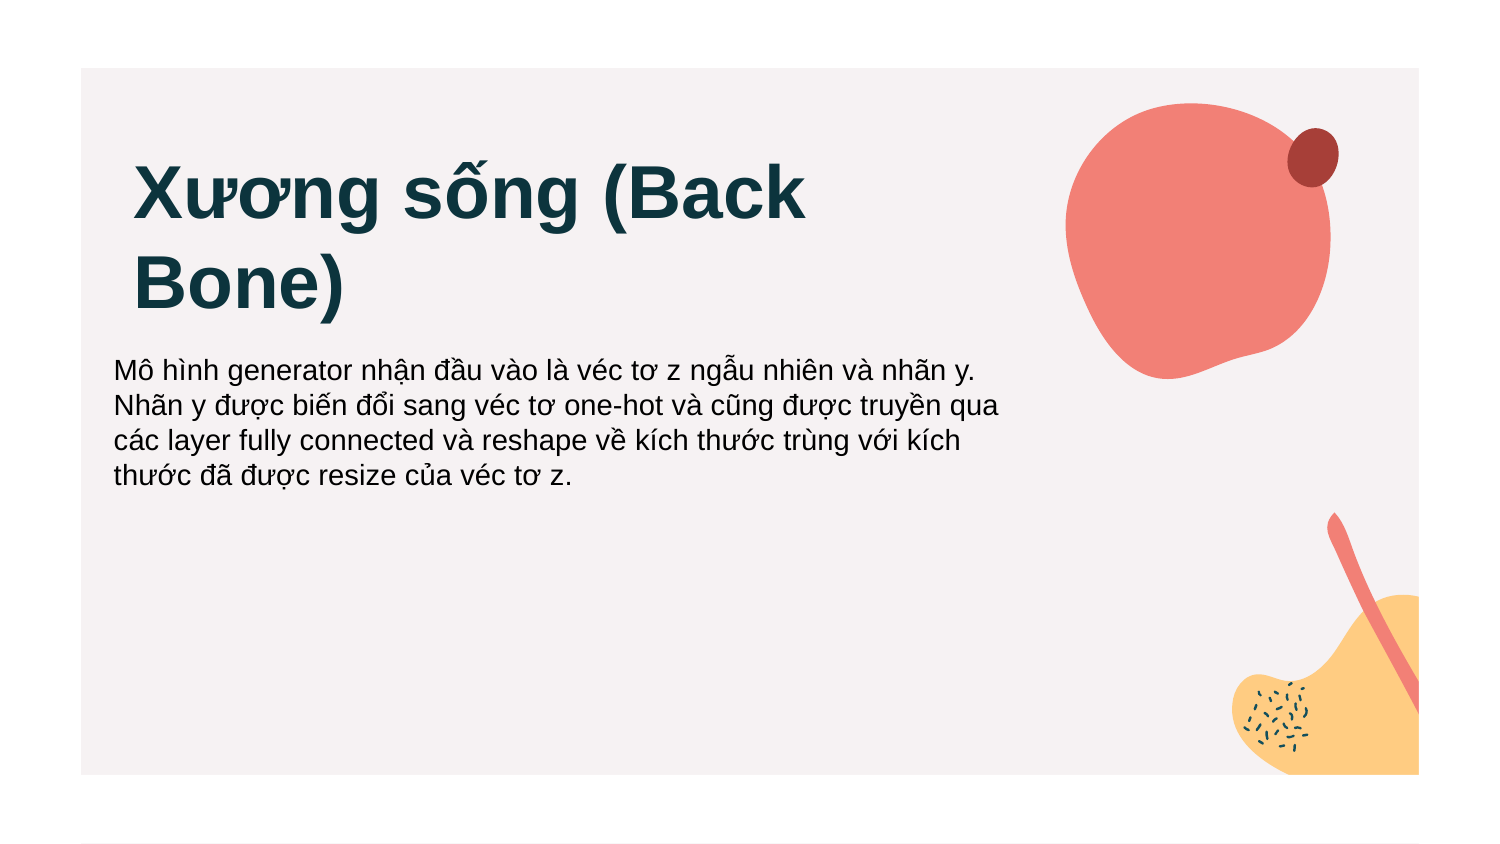

# Xương sống (Back Bone)
Mô hình generator nhận đầu vào là véc tơ z ngẫu nhiên và nhãn y. Nhãn y được biến đổi sang véc tơ one-hot và cũng được truyền qua các layer fully connected và reshape về kích thước trùng với kích thước đã được resize của véc tơ z.